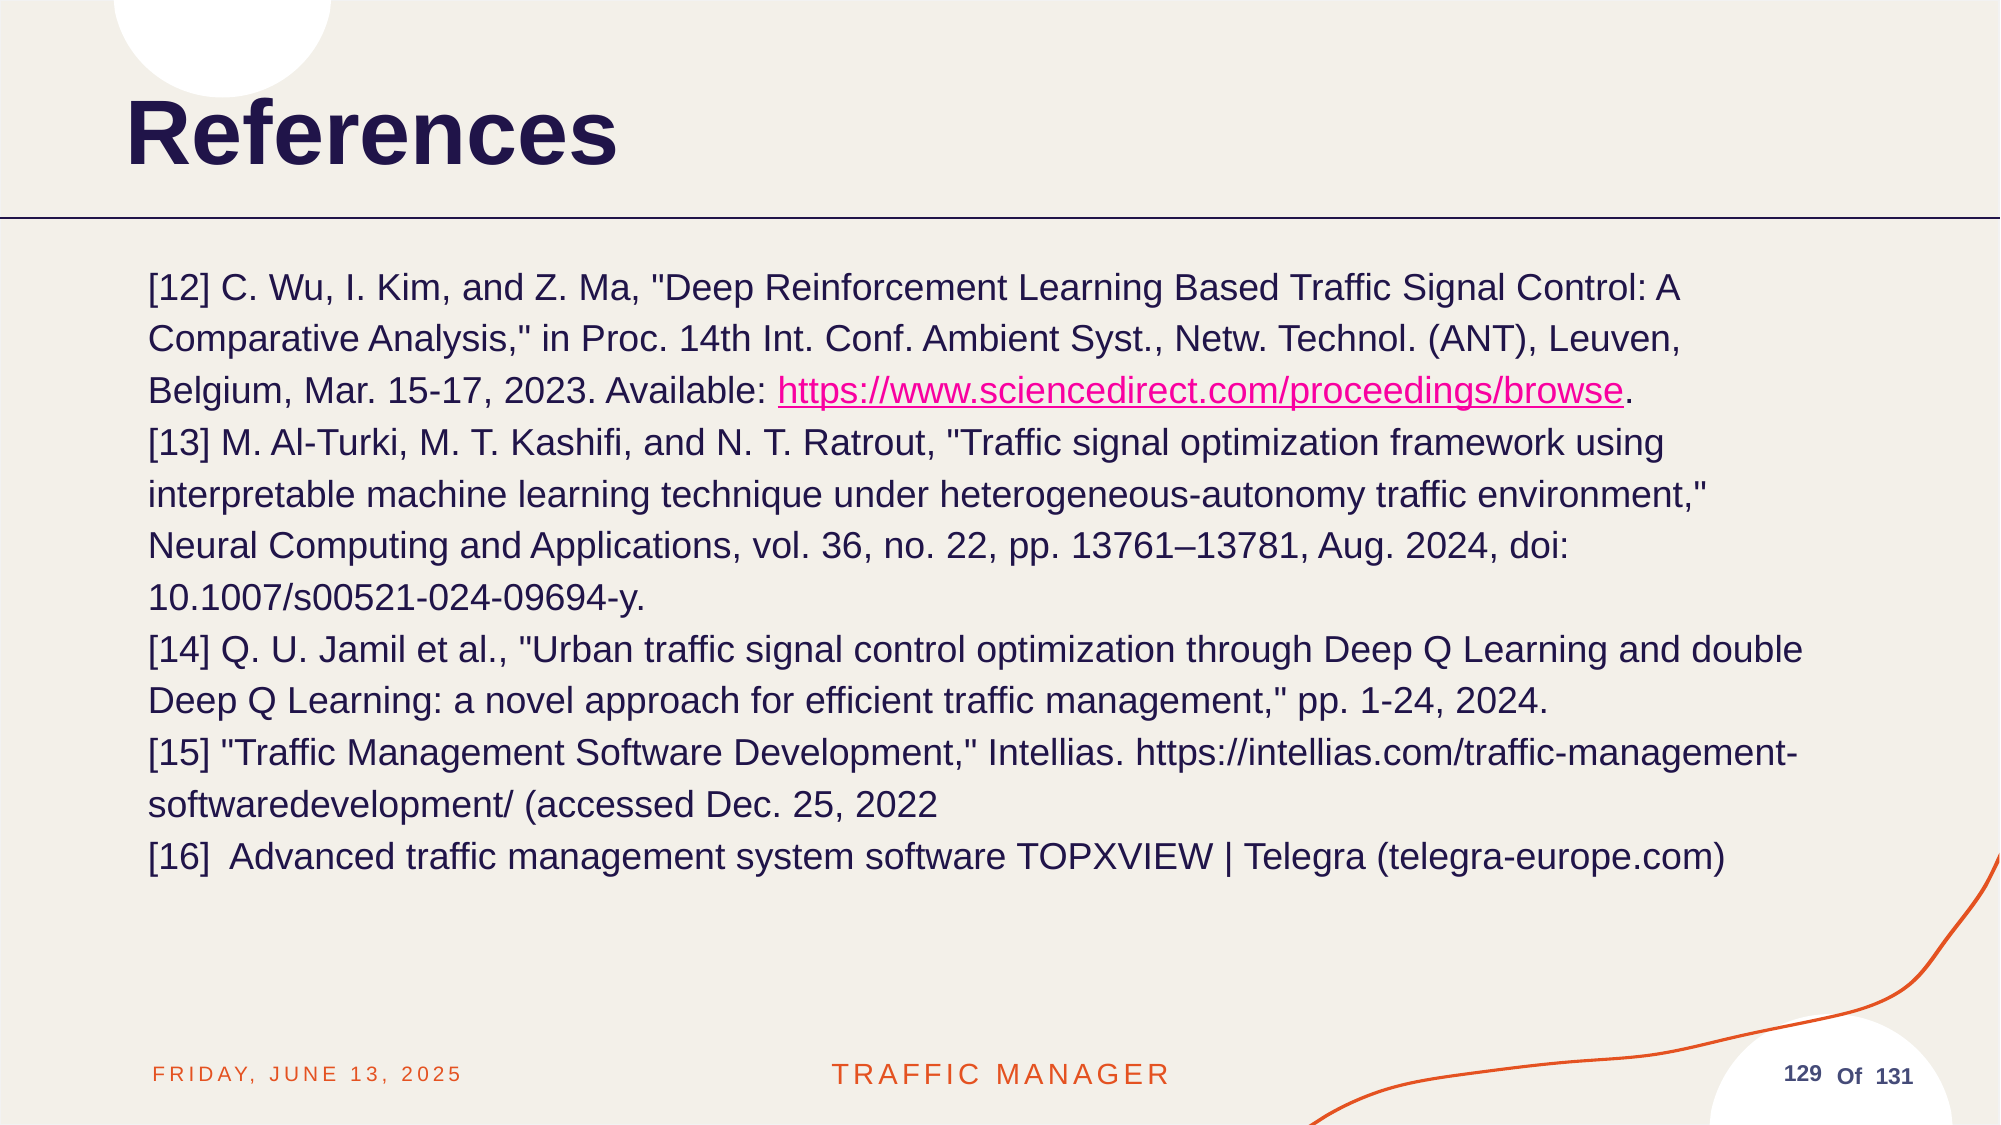

# References
[12] C. Wu, I. Kim, and Z. Ma, "Deep Reinforcement Learning Based Traffic Signal Control: A Comparative Analysis," in Proc. 14th Int. Conf. Ambient Syst., Netw. Technol. (ANT), Leuven, Belgium, Mar. 15-17, 2023. Available: https://www.sciencedirect.com/proceedings/browse.
[13] M. Al-Turki, M. T. Kashifi, and N. T. Ratrout, "Traffic signal optimization framework using interpretable machine learning technique under heterogeneous-autonomy traffic environment," Neural Computing and Applications, vol. 36, no. 22, pp. 13761–13781, Aug. 2024, doi: 10.1007/s00521-024-09694-y.
[14] Q. U. Jamil et al., "Urban traffic signal control optimization through Deep Q Learning and double Deep Q Learning: a novel approach for efficient traffic management," pp. 1-24, 2024.
[15] "Traffic Management Software Development," Intellias. https://intellias.com/traffic-management-softwaredevelopment/ (accessed Dec. 25, 2022
[16]  Advanced traffic management system software TOPXVIEW | Telegra (telegra-europe.com)

Friday, June 13, 2025
Traffic MANAGER
129